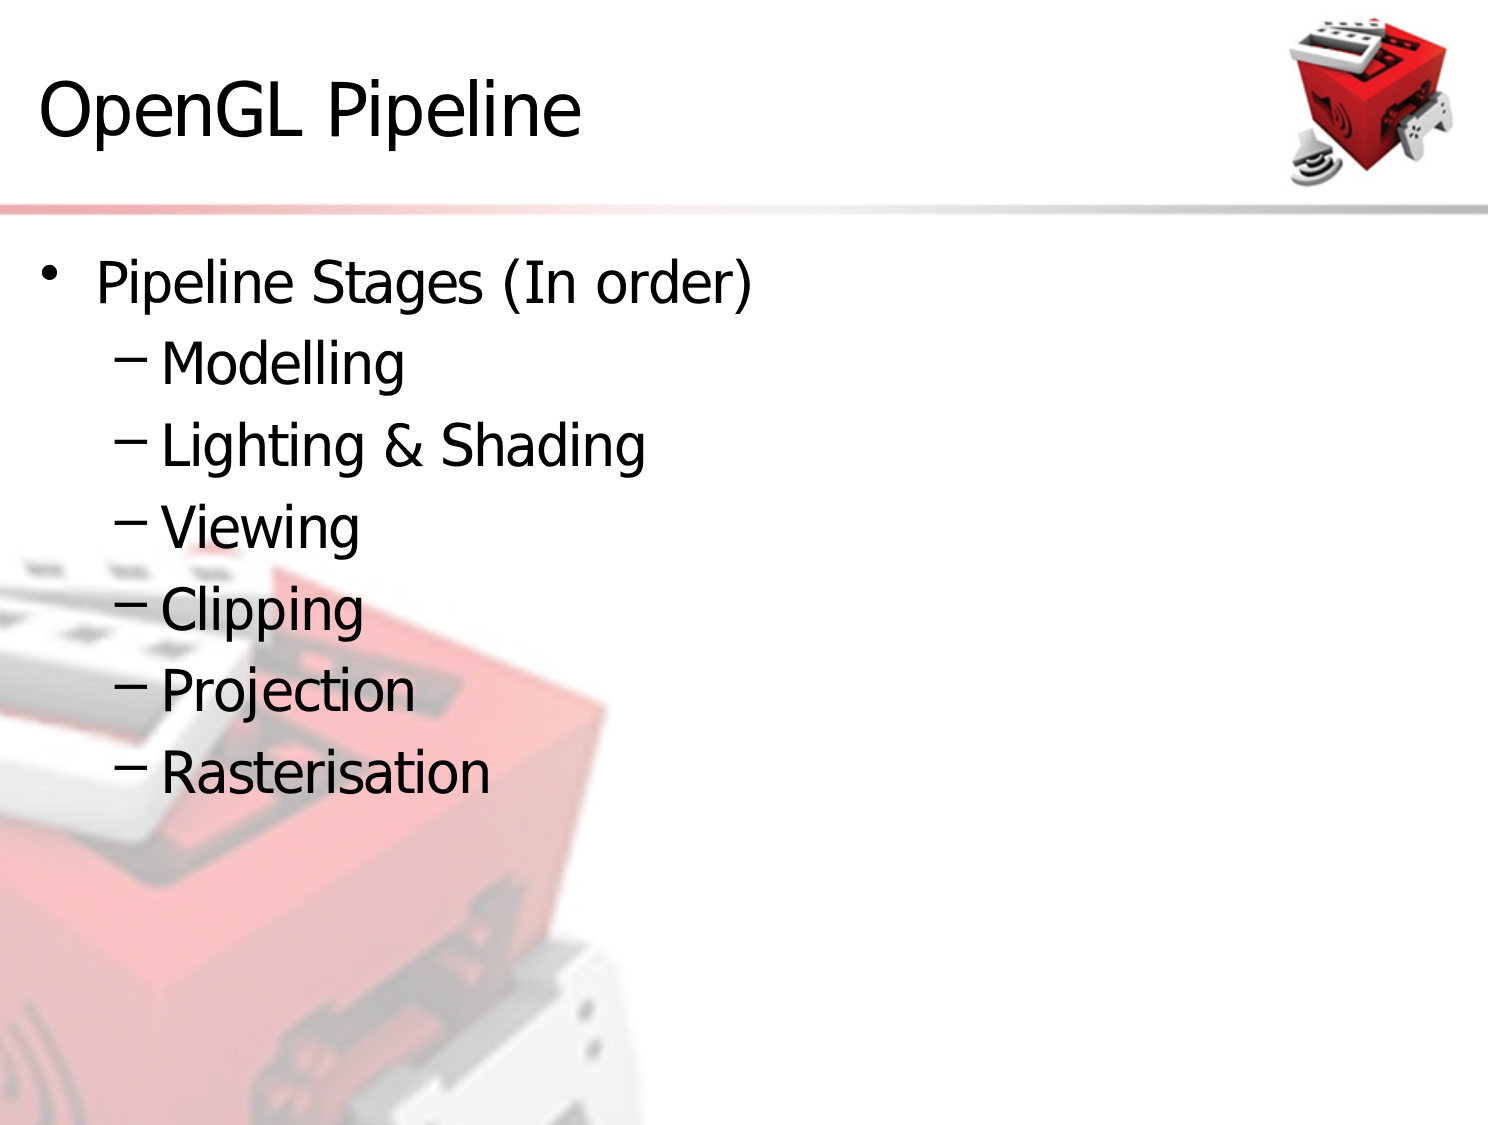

# OpenGL Pipeline
Pipeline Stages (In order)
Modelling
Lighting & Shading
Viewing
Clipping
Projection
Rasterisation